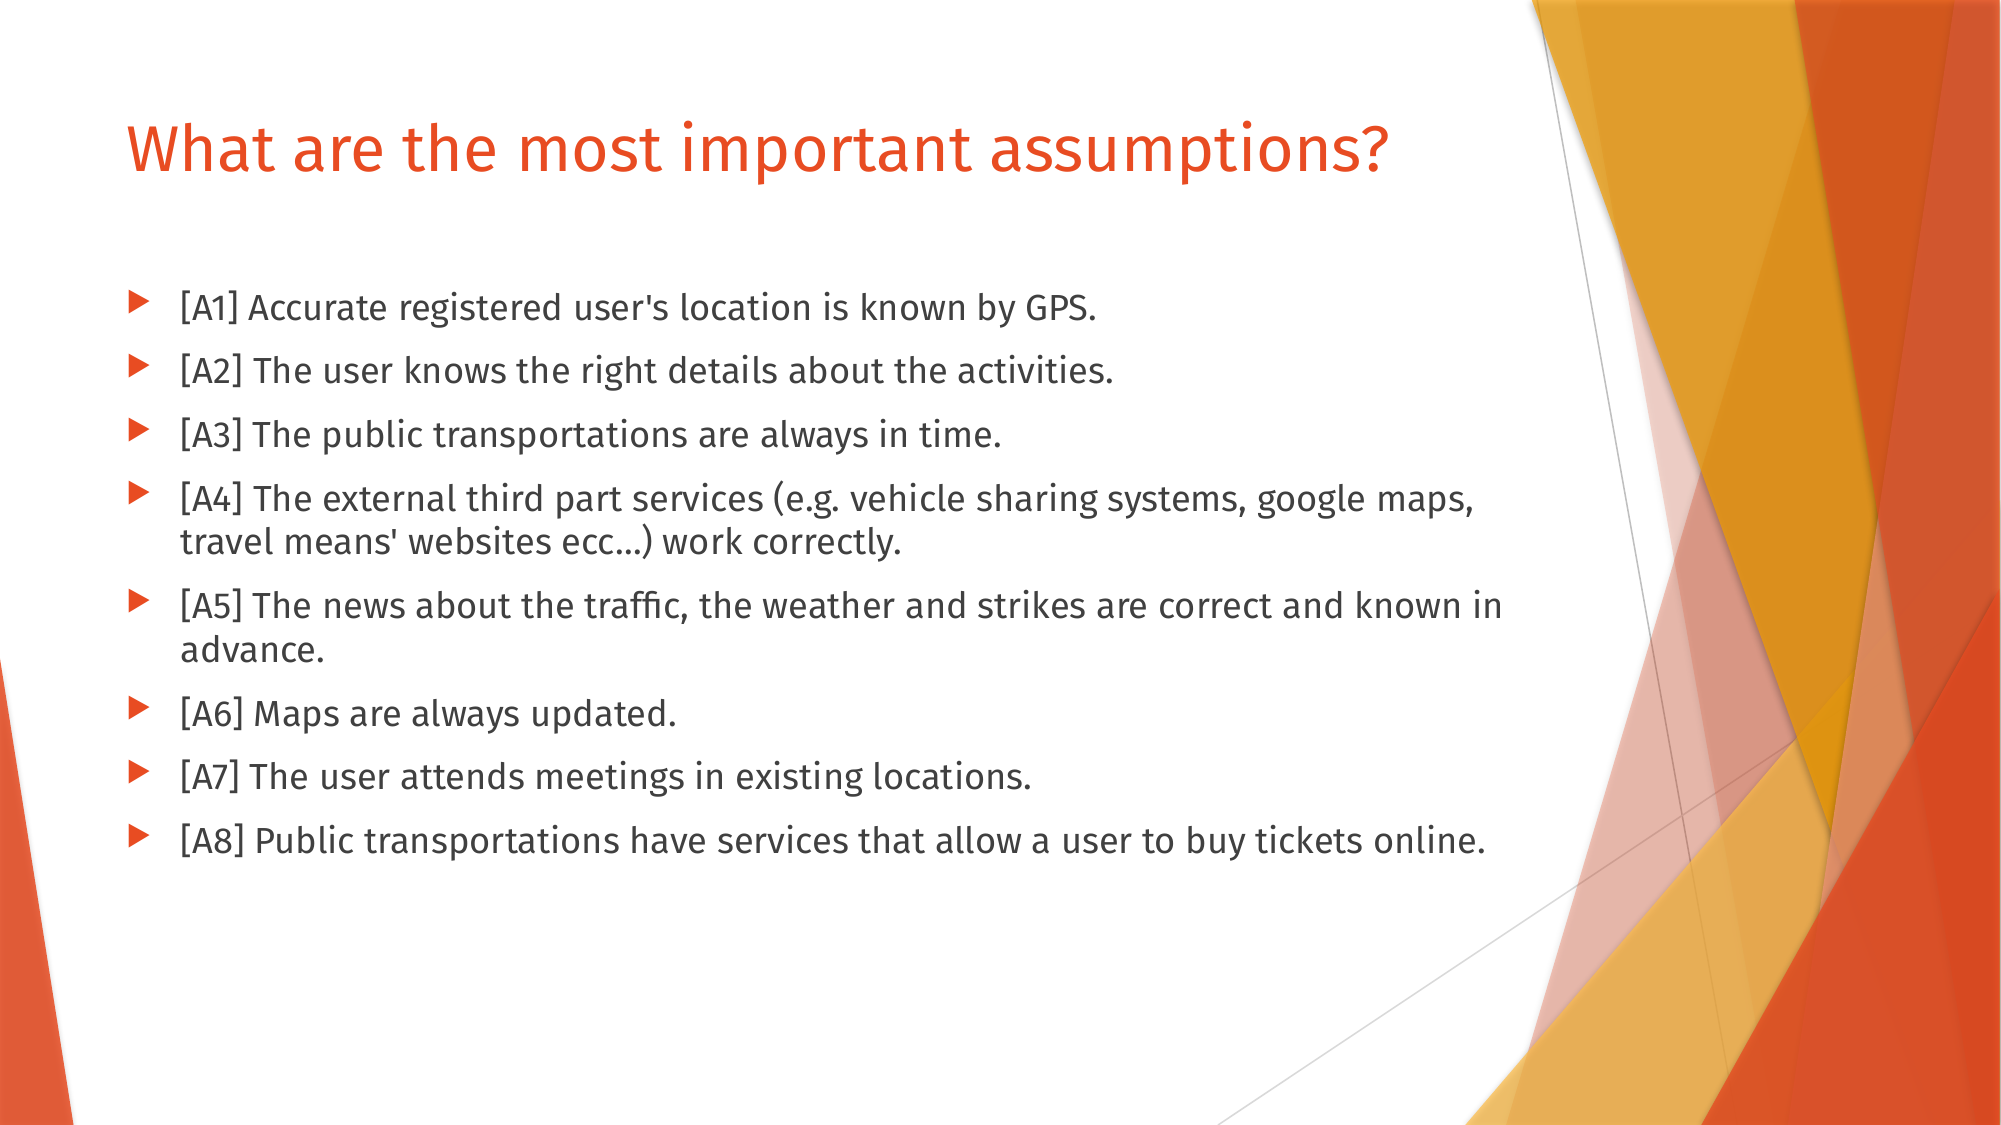

# What are the most important assumptions?
[A1] Accurate registered user's location is known by GPS.
[A2] The user knows the right details about the activities.
[A3] The public transportations are always in time.
[A4] The external third part services (e.g. vehicle sharing systems, google maps, travel means' websites ecc...) work correctly.
[A5] The news about the traffic, the weather and strikes are correct and known in advance.
[A6] Maps are always updated.
[A7] The user attends meetings in existing locations.
[A8] Public transportations have services that allow a user to buy tickets online.